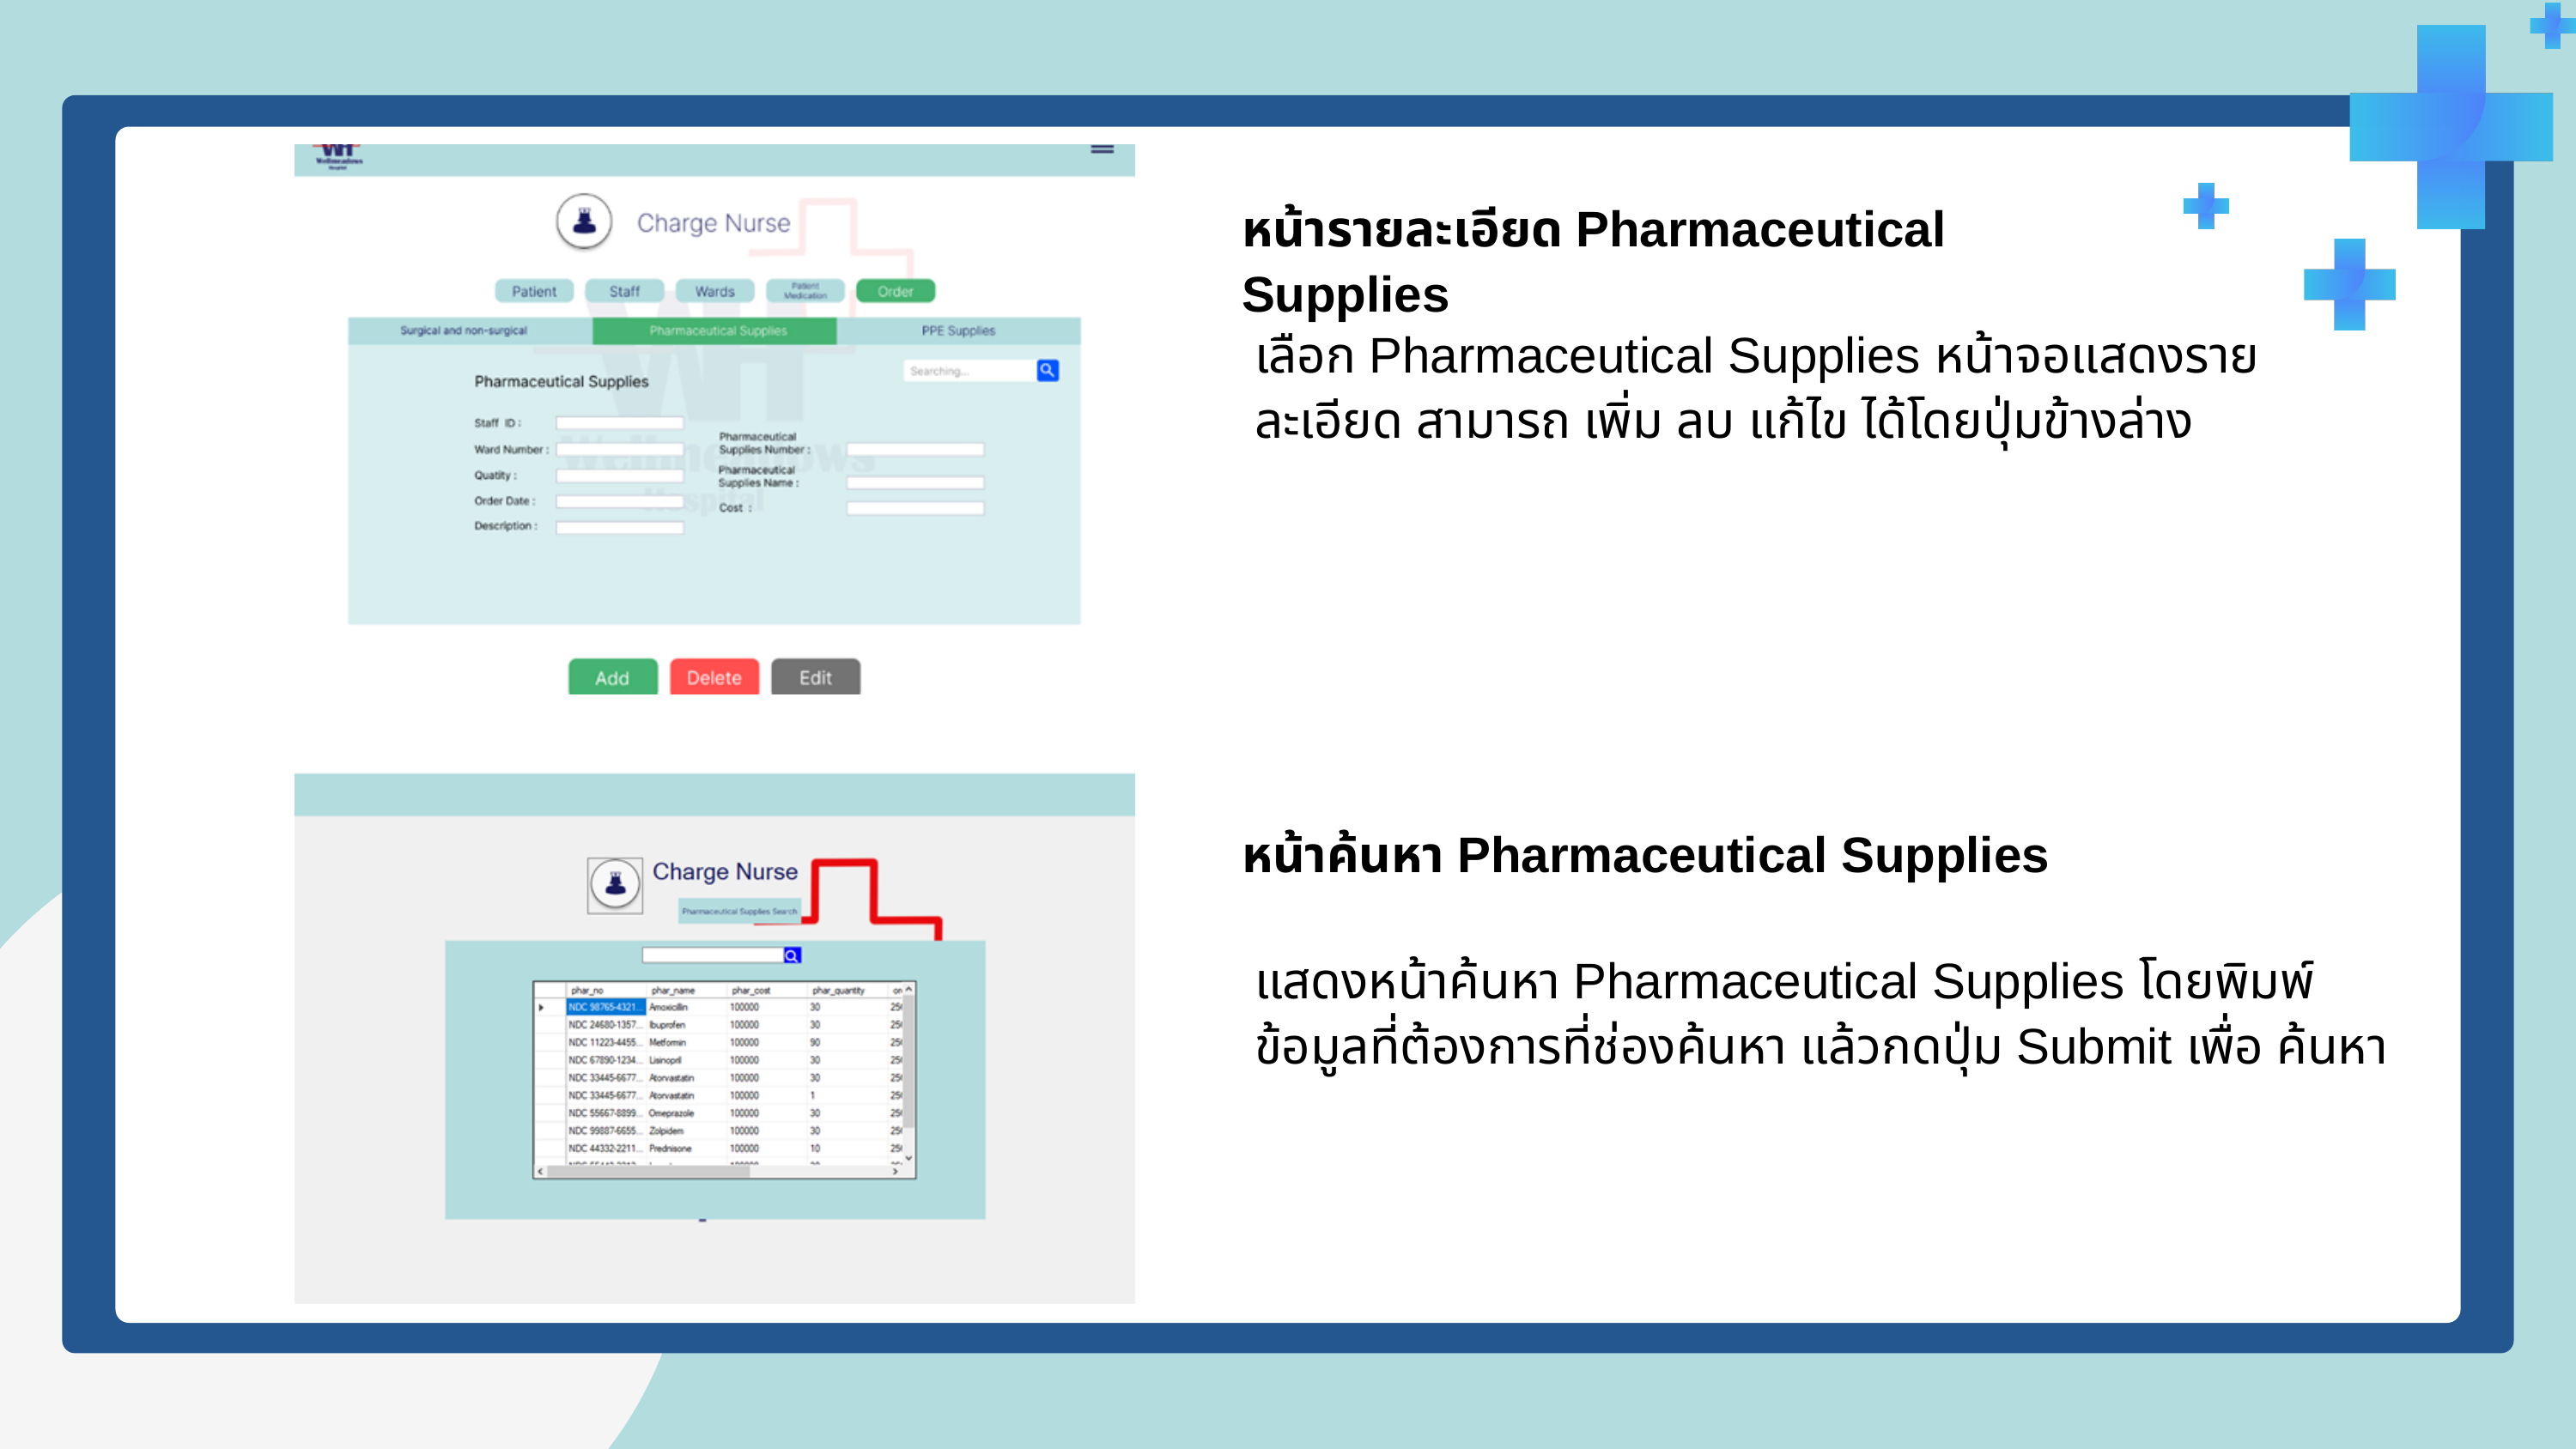

หน้ารายละเอียด Pharmaceutical Supplies
เลือก Pharmaceutical Supplies หน้าจอแสดงรายละเอียด สามารถ เพิ่ม ลบ แก้ไข ได้โดยปุ่มข้างล่าง

หน้าค้นหา Pharmaceutical Supplies
แสดงหน้าค้นหา Pharmaceutical Supplies โดยพิมพ์ข้อมูลที่ต้องการที่ช่องค้นหา แล้วกดปุ่ม Submit เพื่อ ค้นหา